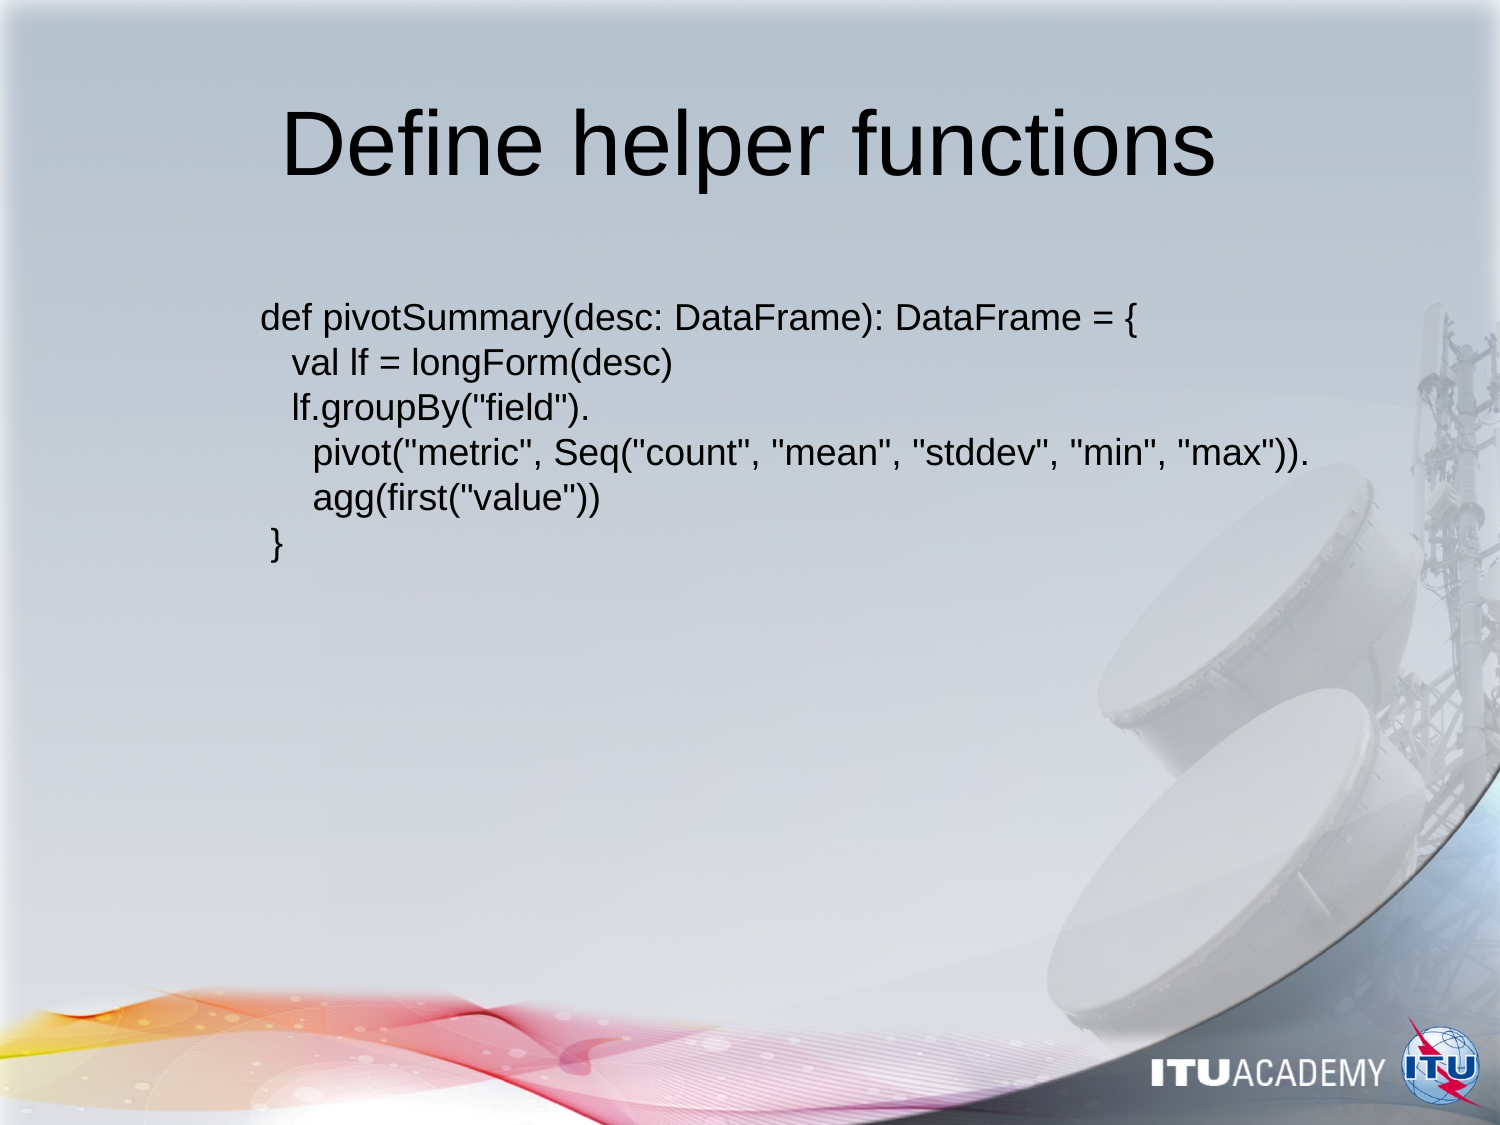

# Define helper functions
 def pivotSummary(desc: DataFrame): DataFrame = {
    val lf = longForm(desc)
    lf.groupBy("field").
      pivot("metric", Seq("count", "mean", "stddev", "min", "max")).
      agg(first("value"))
  }